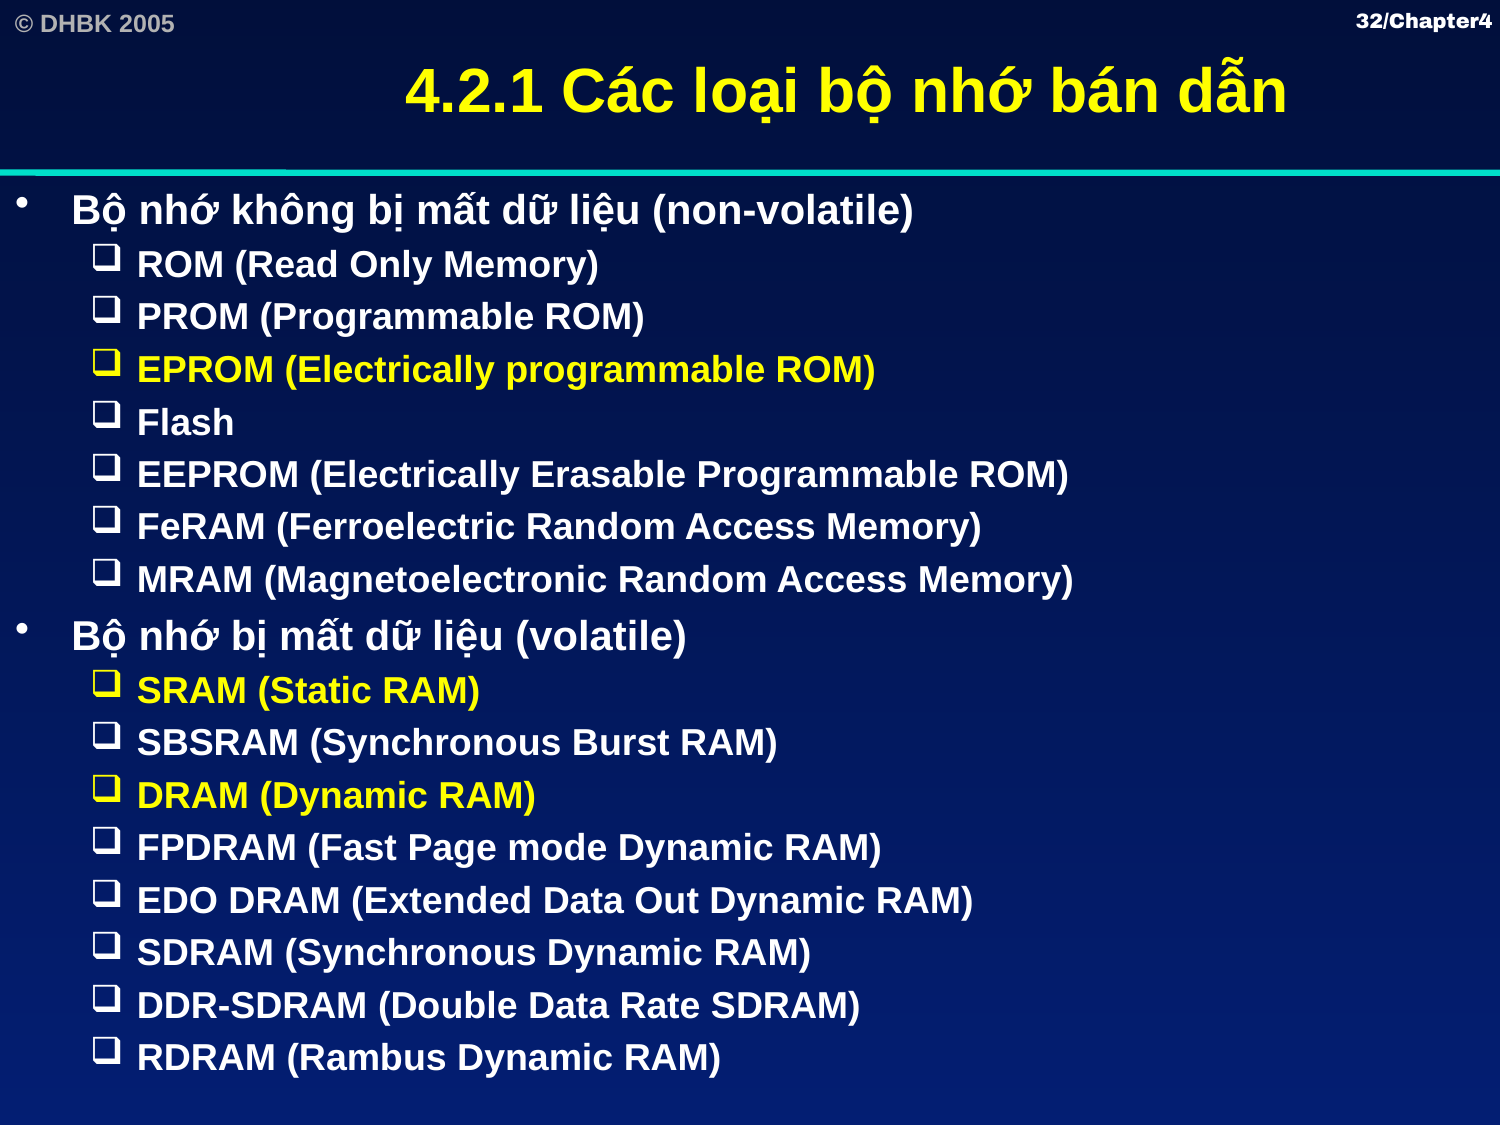

# 4.2.1 Các loại bộ nhớ bán dẫn
32/Chapter4
Bộ nhớ không bị mất dữ liệu (non-volatile)
ROM (Read Only Memory)
PROM (Programmable ROM)
EPROM (Electrically programmable ROM)
Flash
EEPROM (Electrically Erasable Programmable ROM)
FeRAM (Ferroelectric Random Access Memory)
MRAM (Magnetoelectronic Random Access Memory)
Bộ nhớ bị mất dữ liệu (volatile)
SRAM (Static RAM)
SBSRAM (Synchronous Burst RAM)
DRAM (Dynamic RAM)
FPDRAM (Fast Page mode Dynamic RAM)
EDO DRAM (Extended Data Out Dynamic RAM)
SDRAM (Synchronous Dynamic RAM)
DDR-SDRAM (Double Data Rate SDRAM)
RDRAM (Rambus Dynamic RAM)